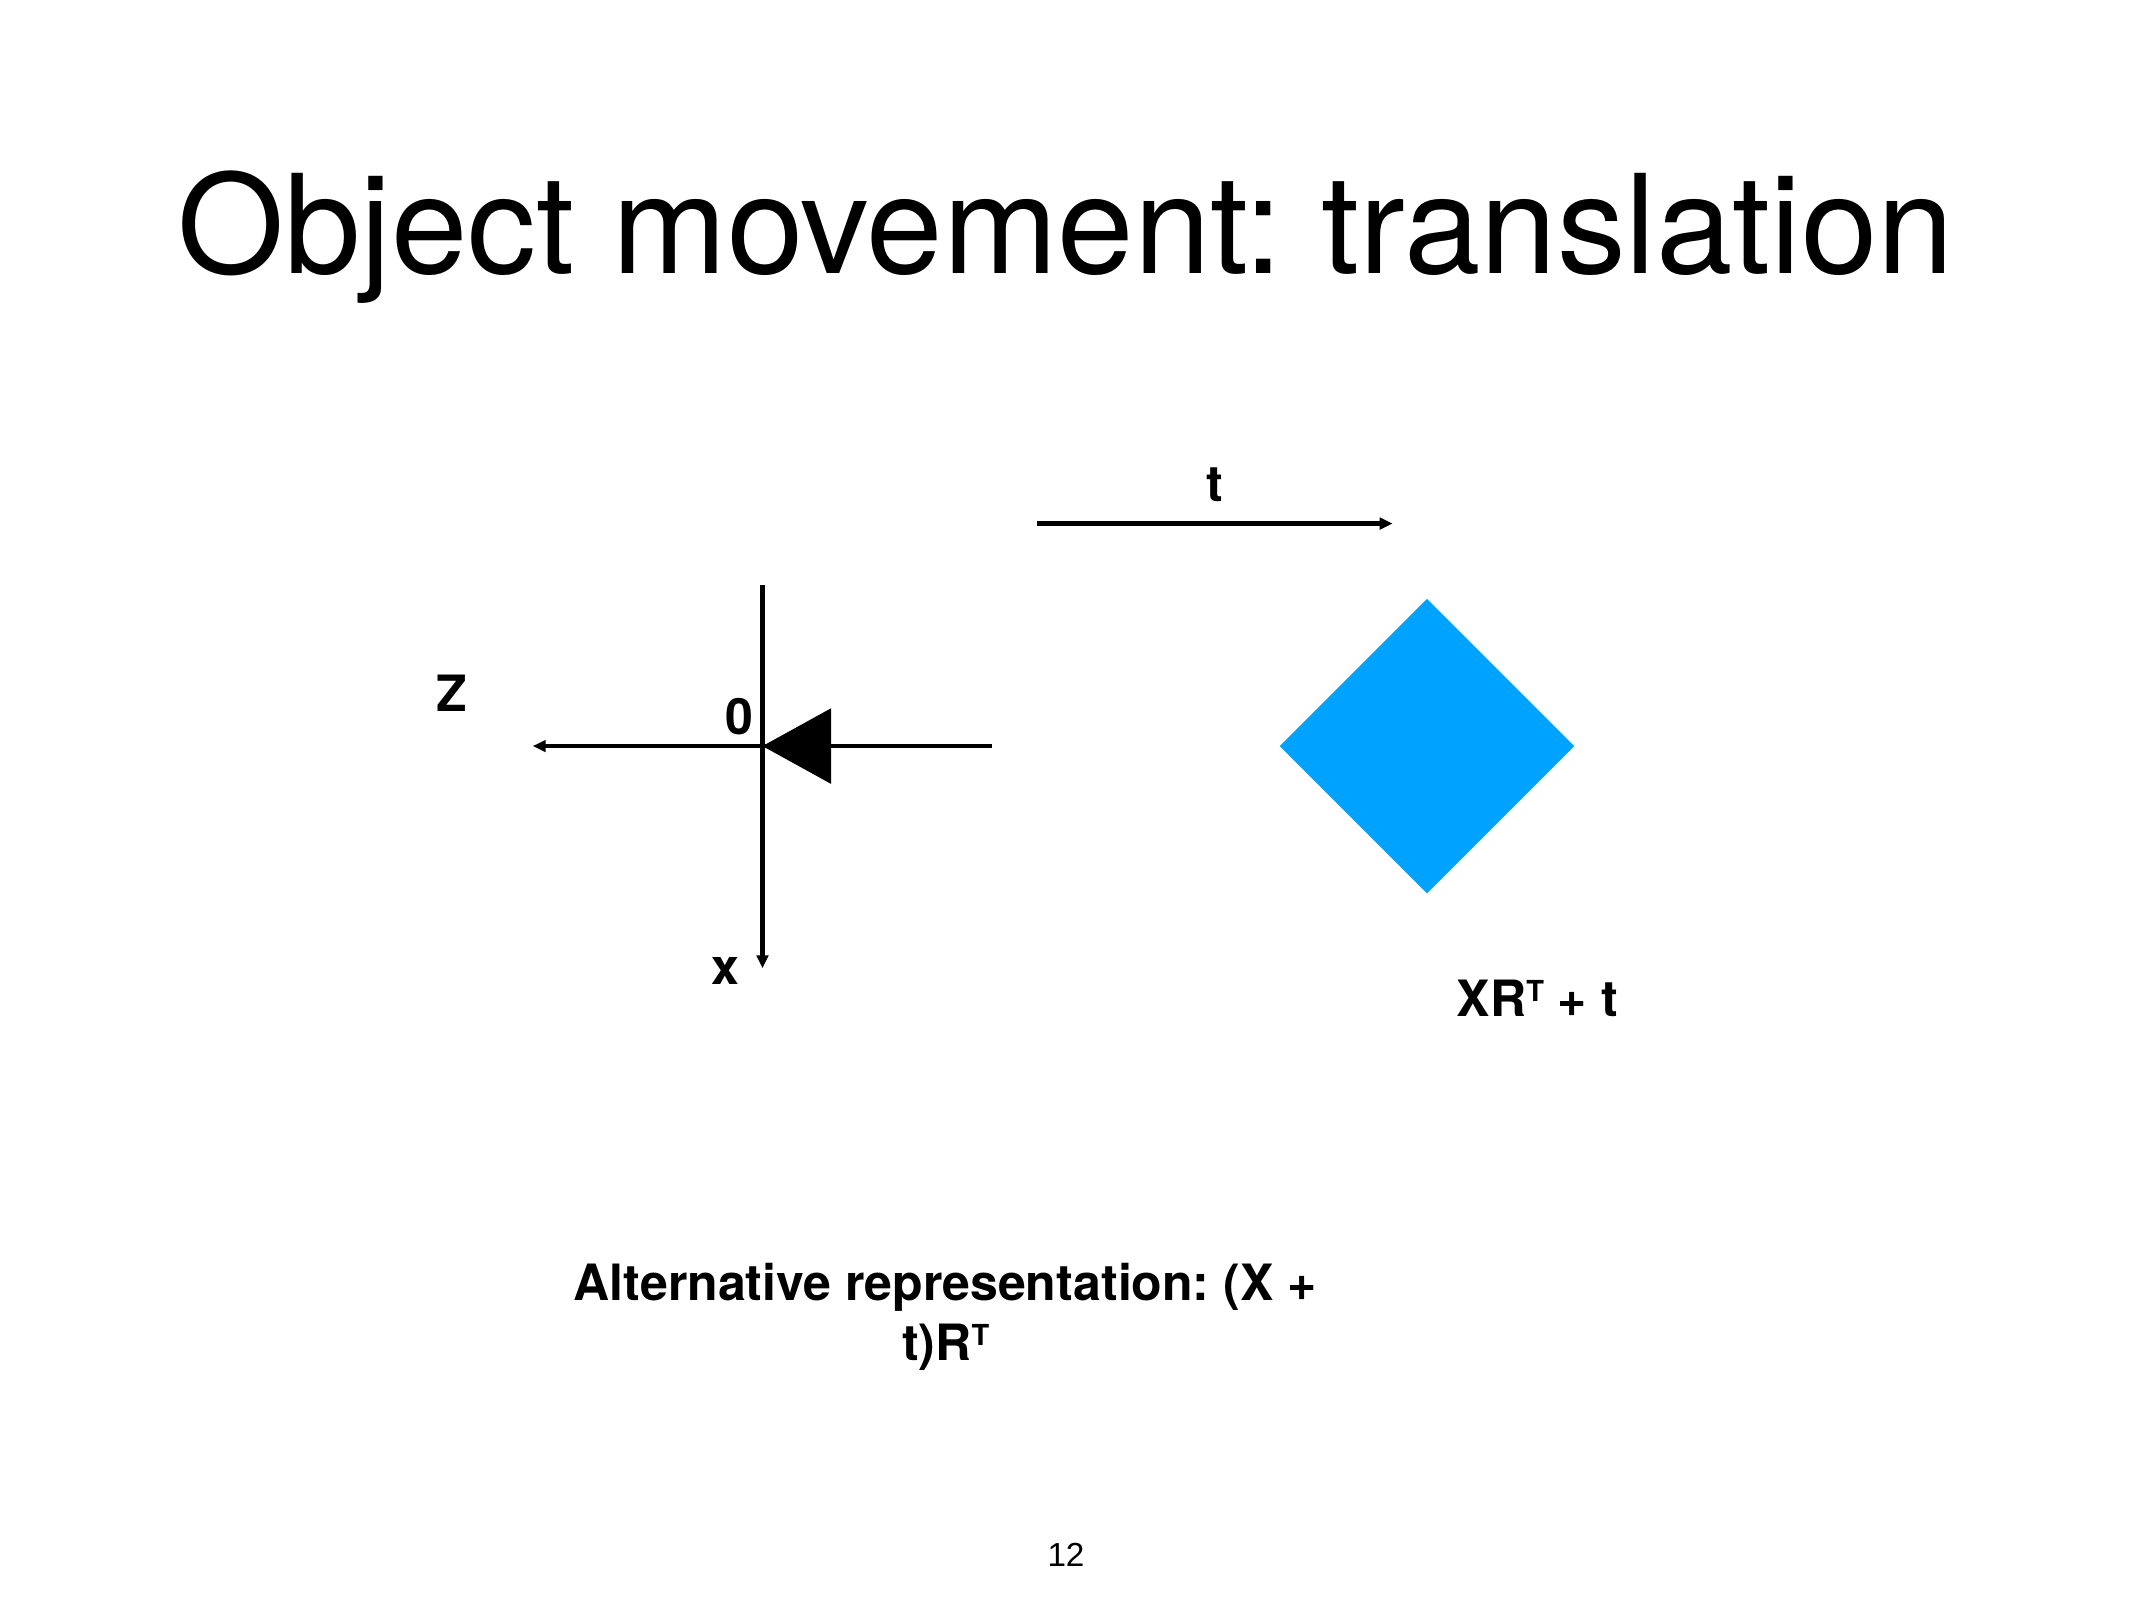

# Object movement: translation
t

Z
0

x
XRT + t
Alternative representation: (X + t)RT
12